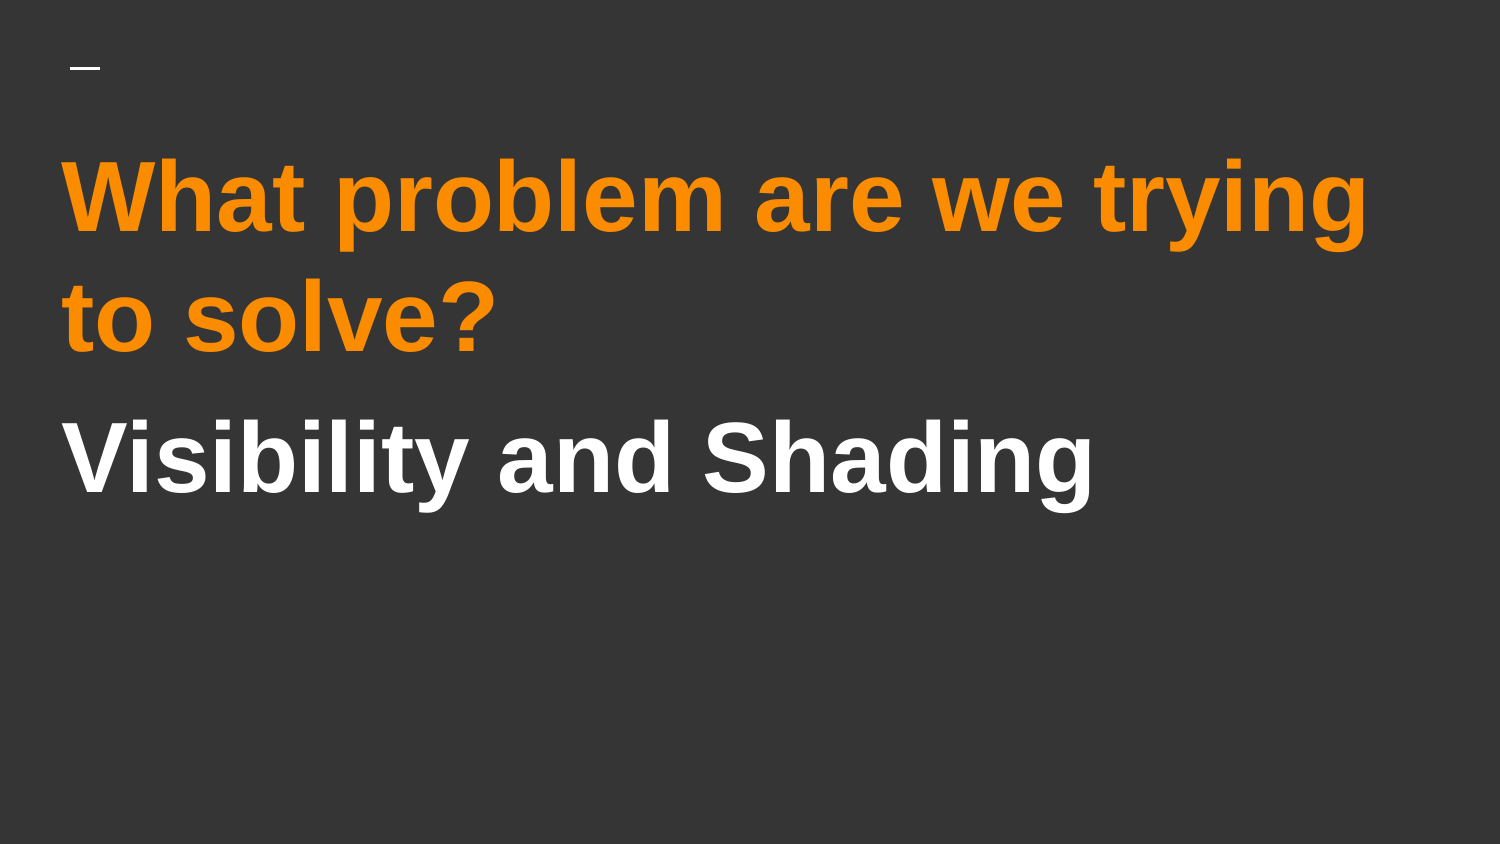

# What problem are we trying to solve?
Visibility and Shading